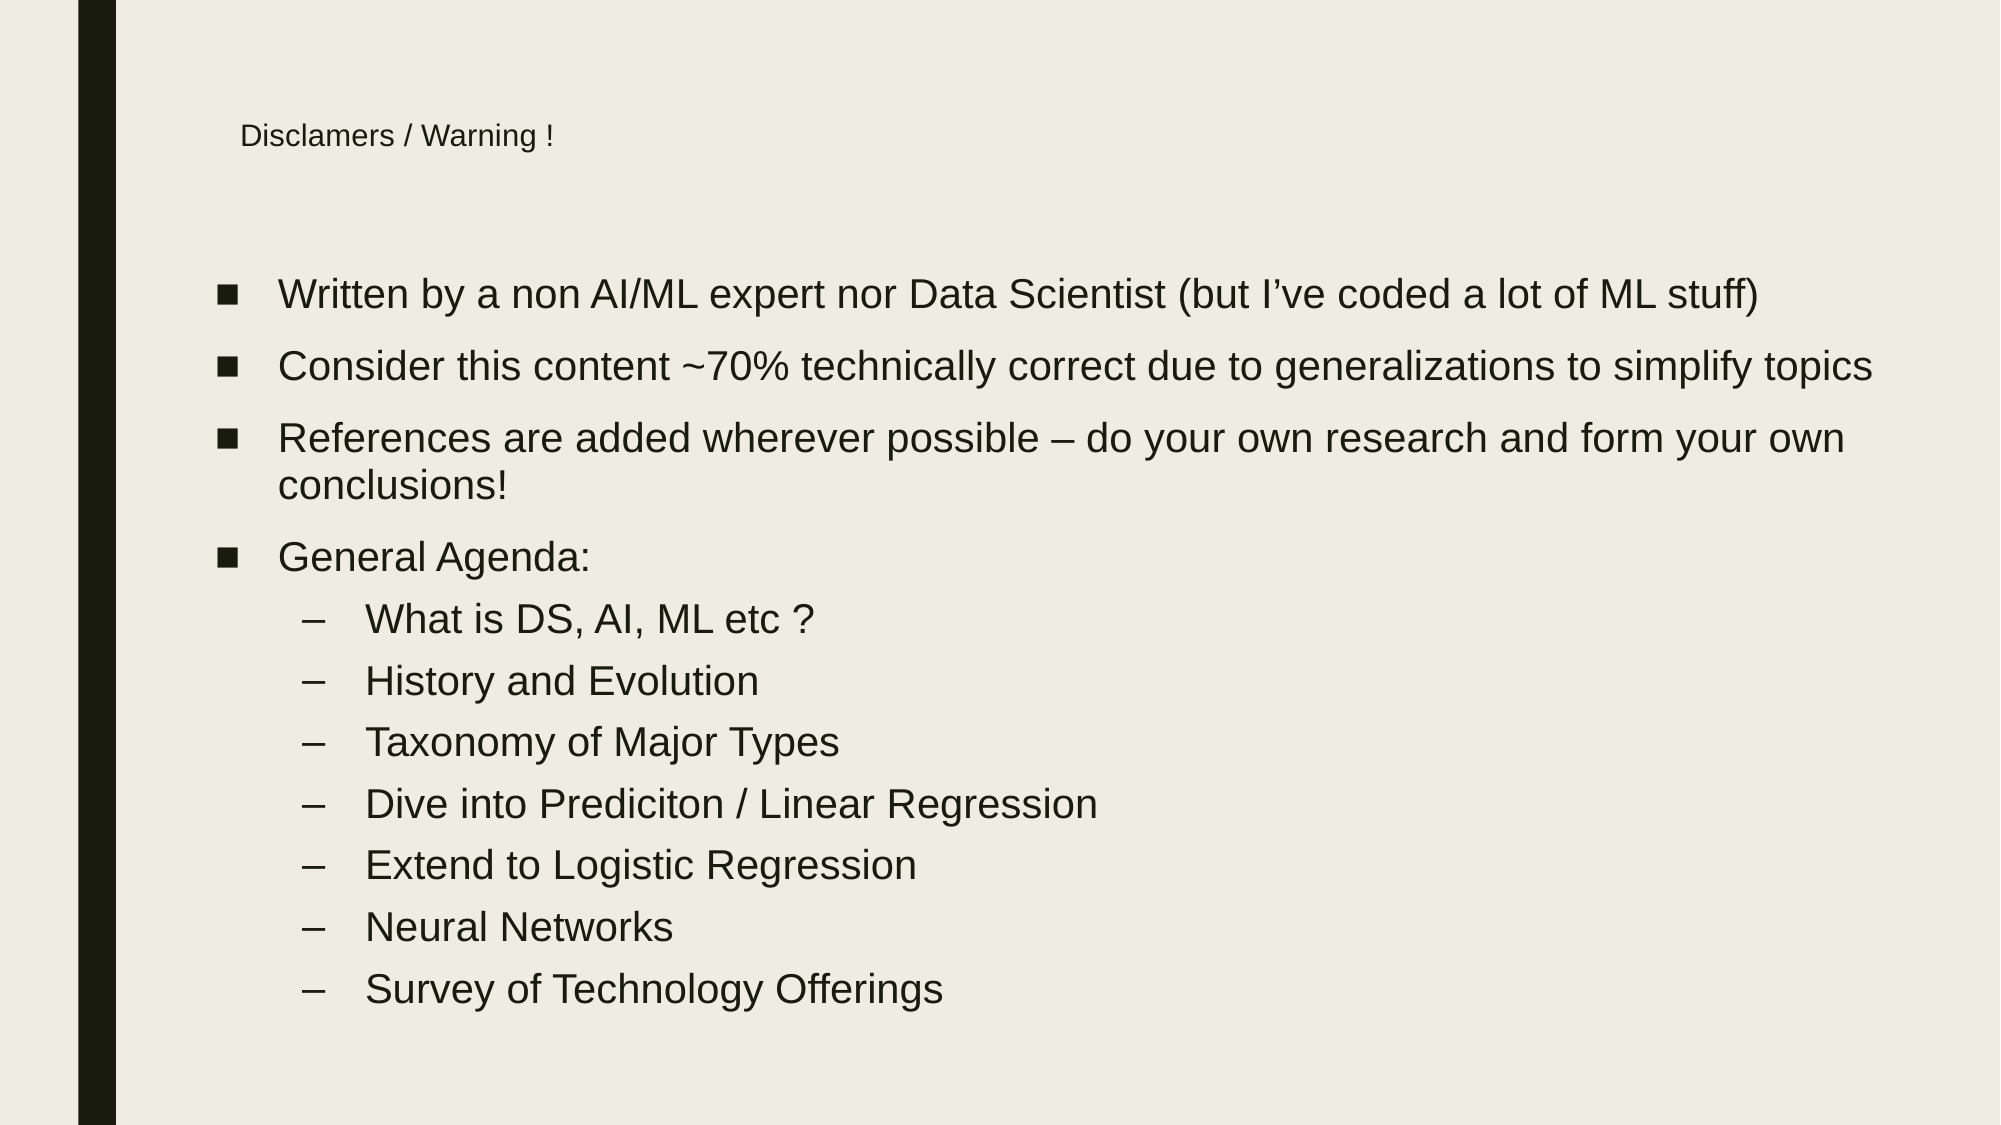

# Disclamers / Warning !
Written by a non AI/ML expert nor Data Scientist (but I’ve coded a lot of ML stuff)
Consider this content ~70% technically correct due to generalizations to simplify topics
References are added wherever possible – do your own research and form your own conclusions!
General Agenda:
What is DS, AI, ML etc ?
History and Evolution
Taxonomy of Major Types
Dive into Prediciton / Linear Regression
Extend to Logistic Regression
Neural Networks
Survey of Technology Offerings